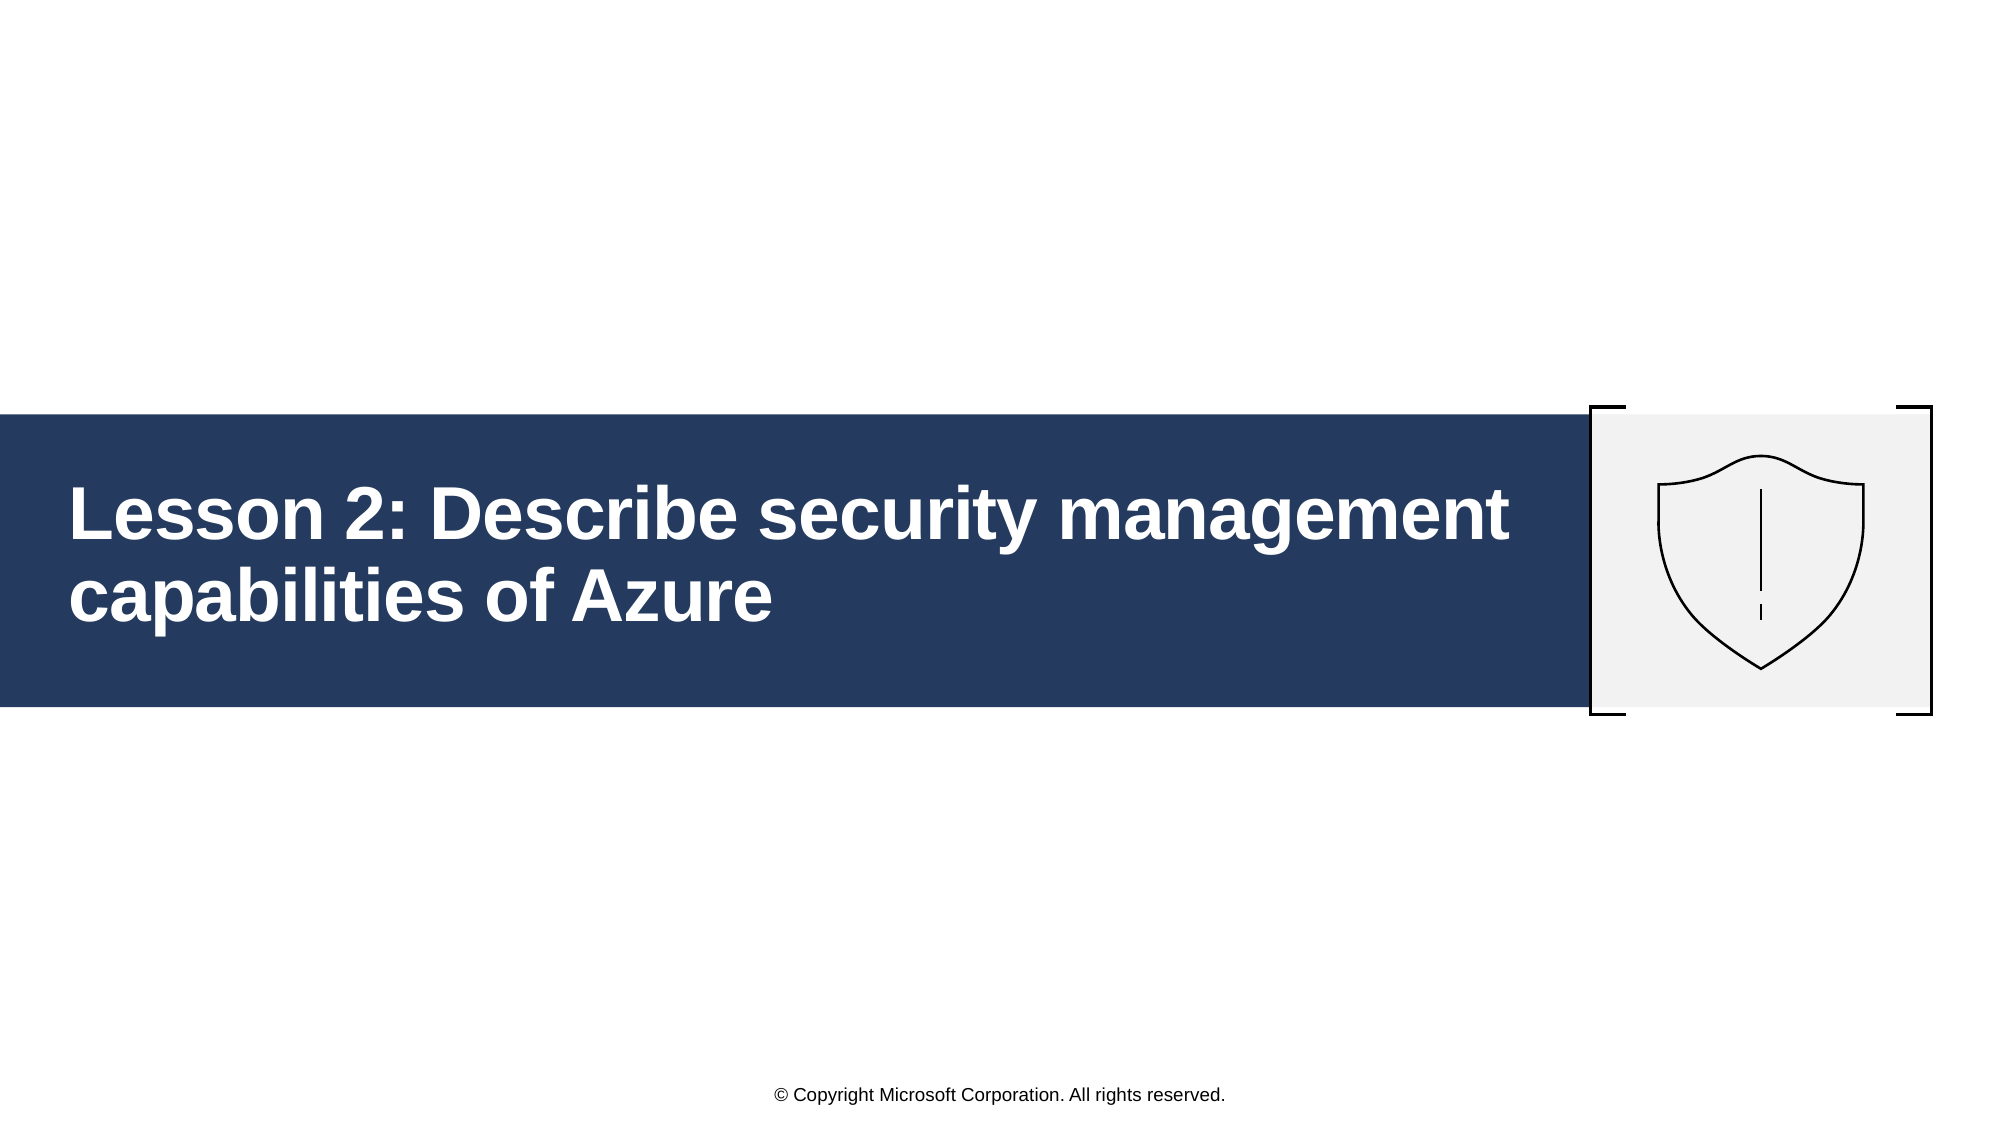

# Lesson 2: Describe security management capabilities of Azure